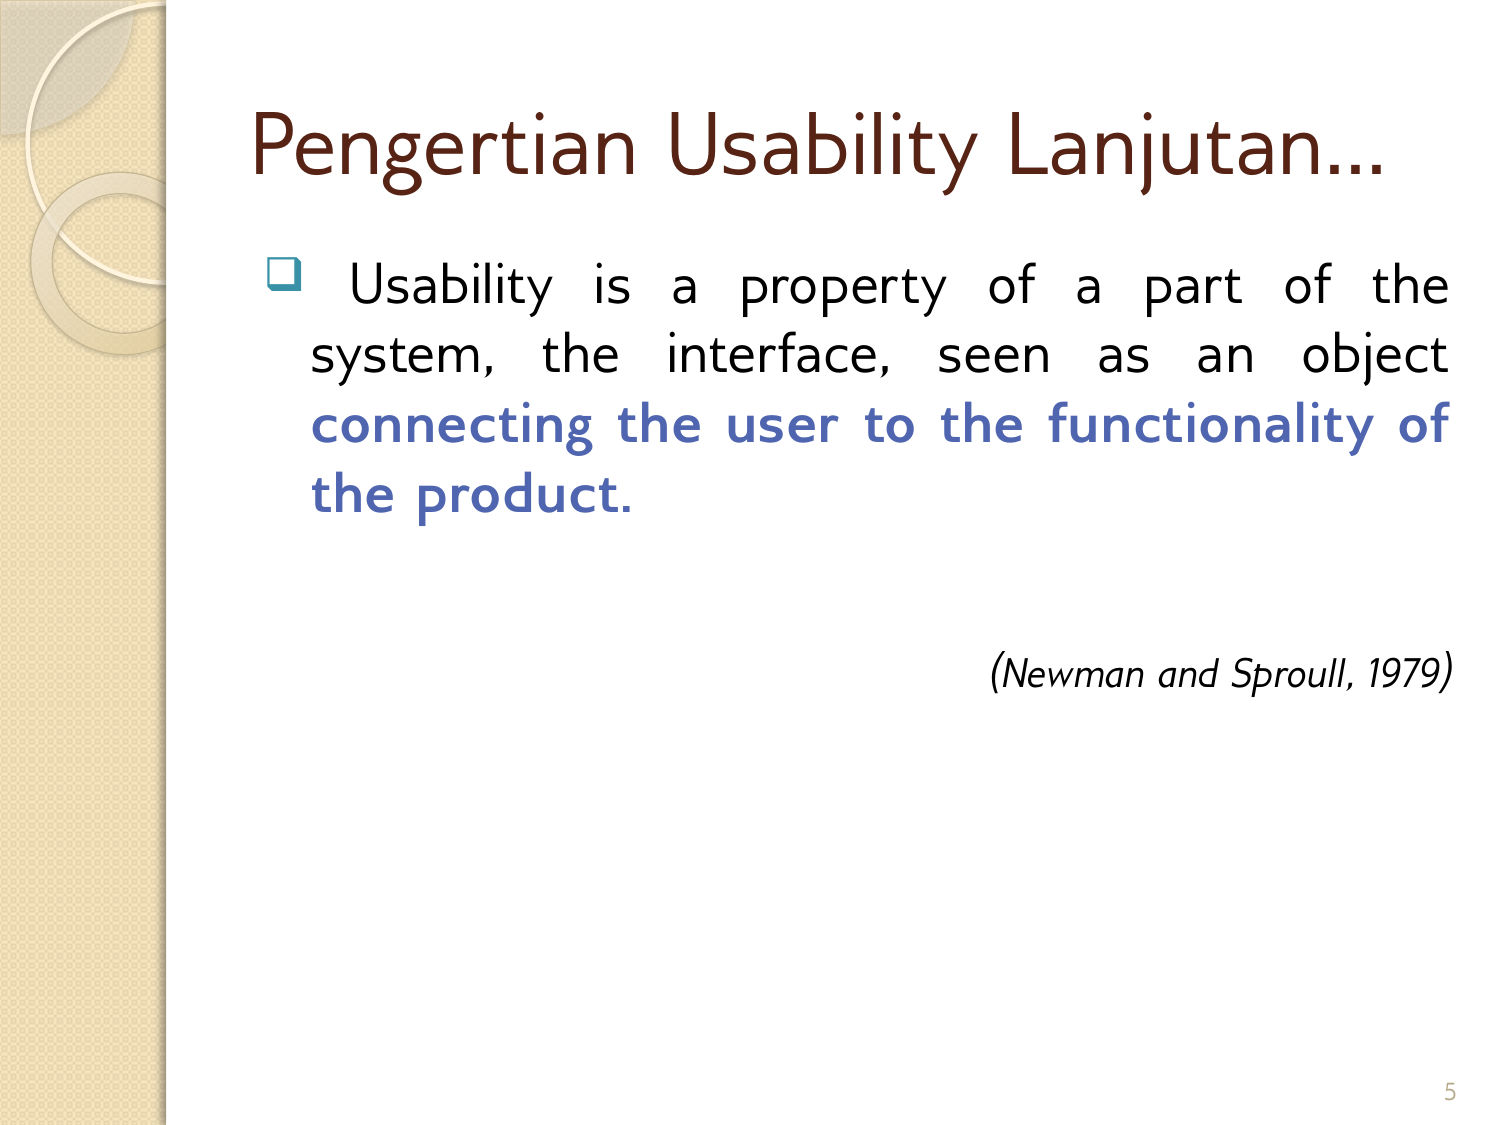

# Pengertian Usability Lanjutan...
 Usability is a property of a part of the system, the interface, seen as an object connecting the user to the functionality of the product.

 (Newman and Sproull, 1979)
5